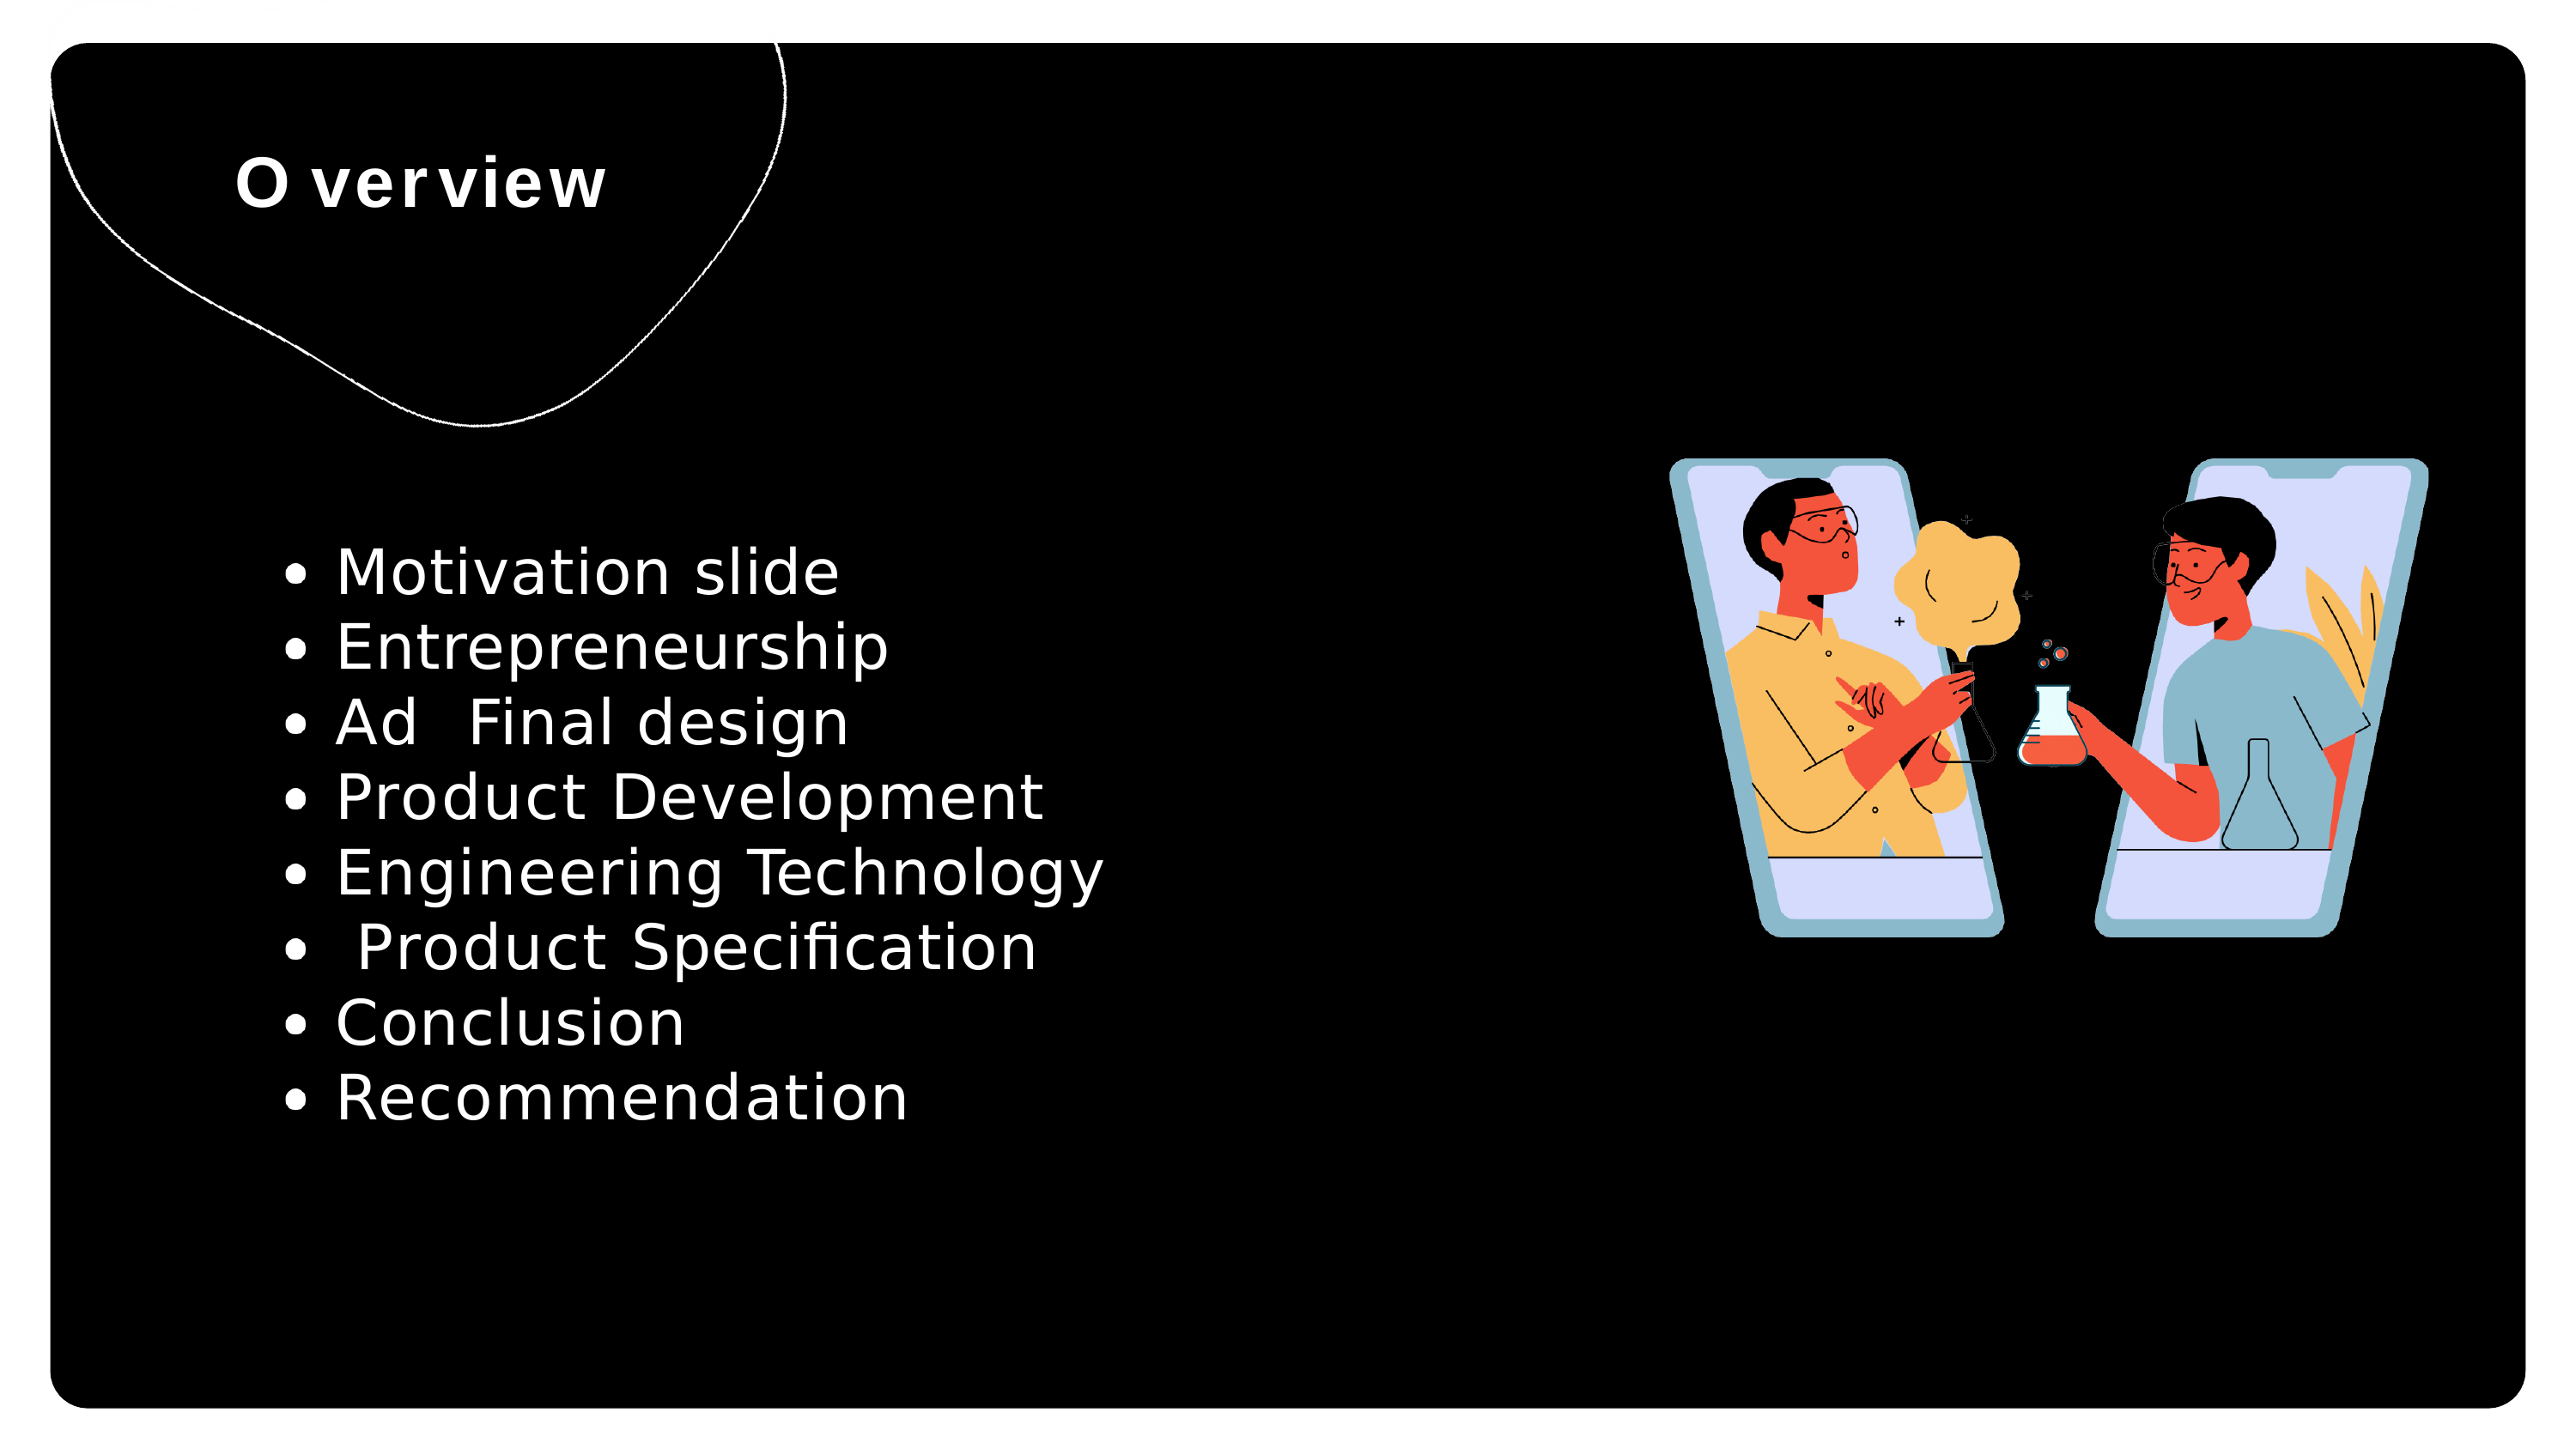

# Overview
Motivation slide  Entrepreneurship Ad  Final design
Product Development  Engineering Technology  Product Specification  Conclusion  Recommendation